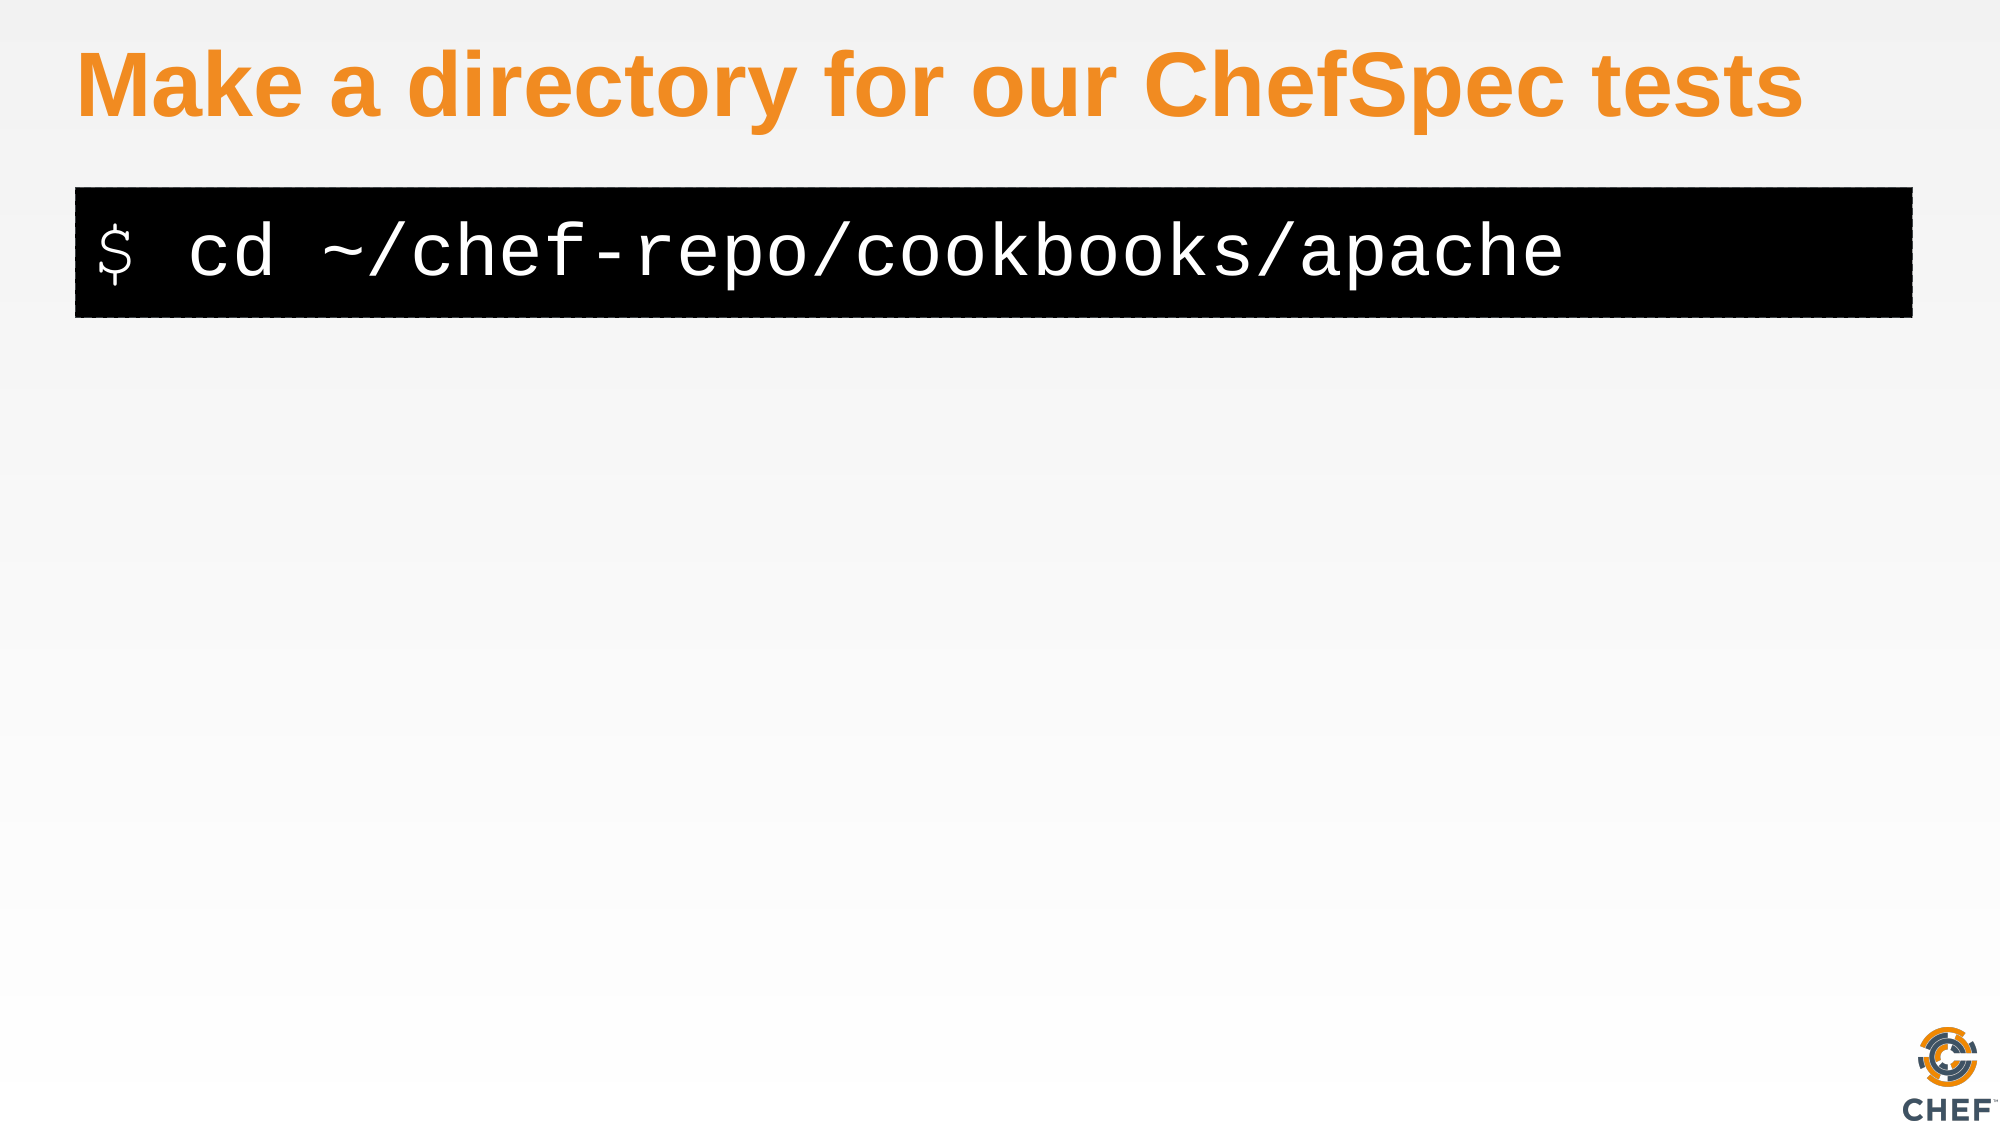

# Make a directory for our ChefSpec tests
cd ~/chef-repo/cookbooks/apache